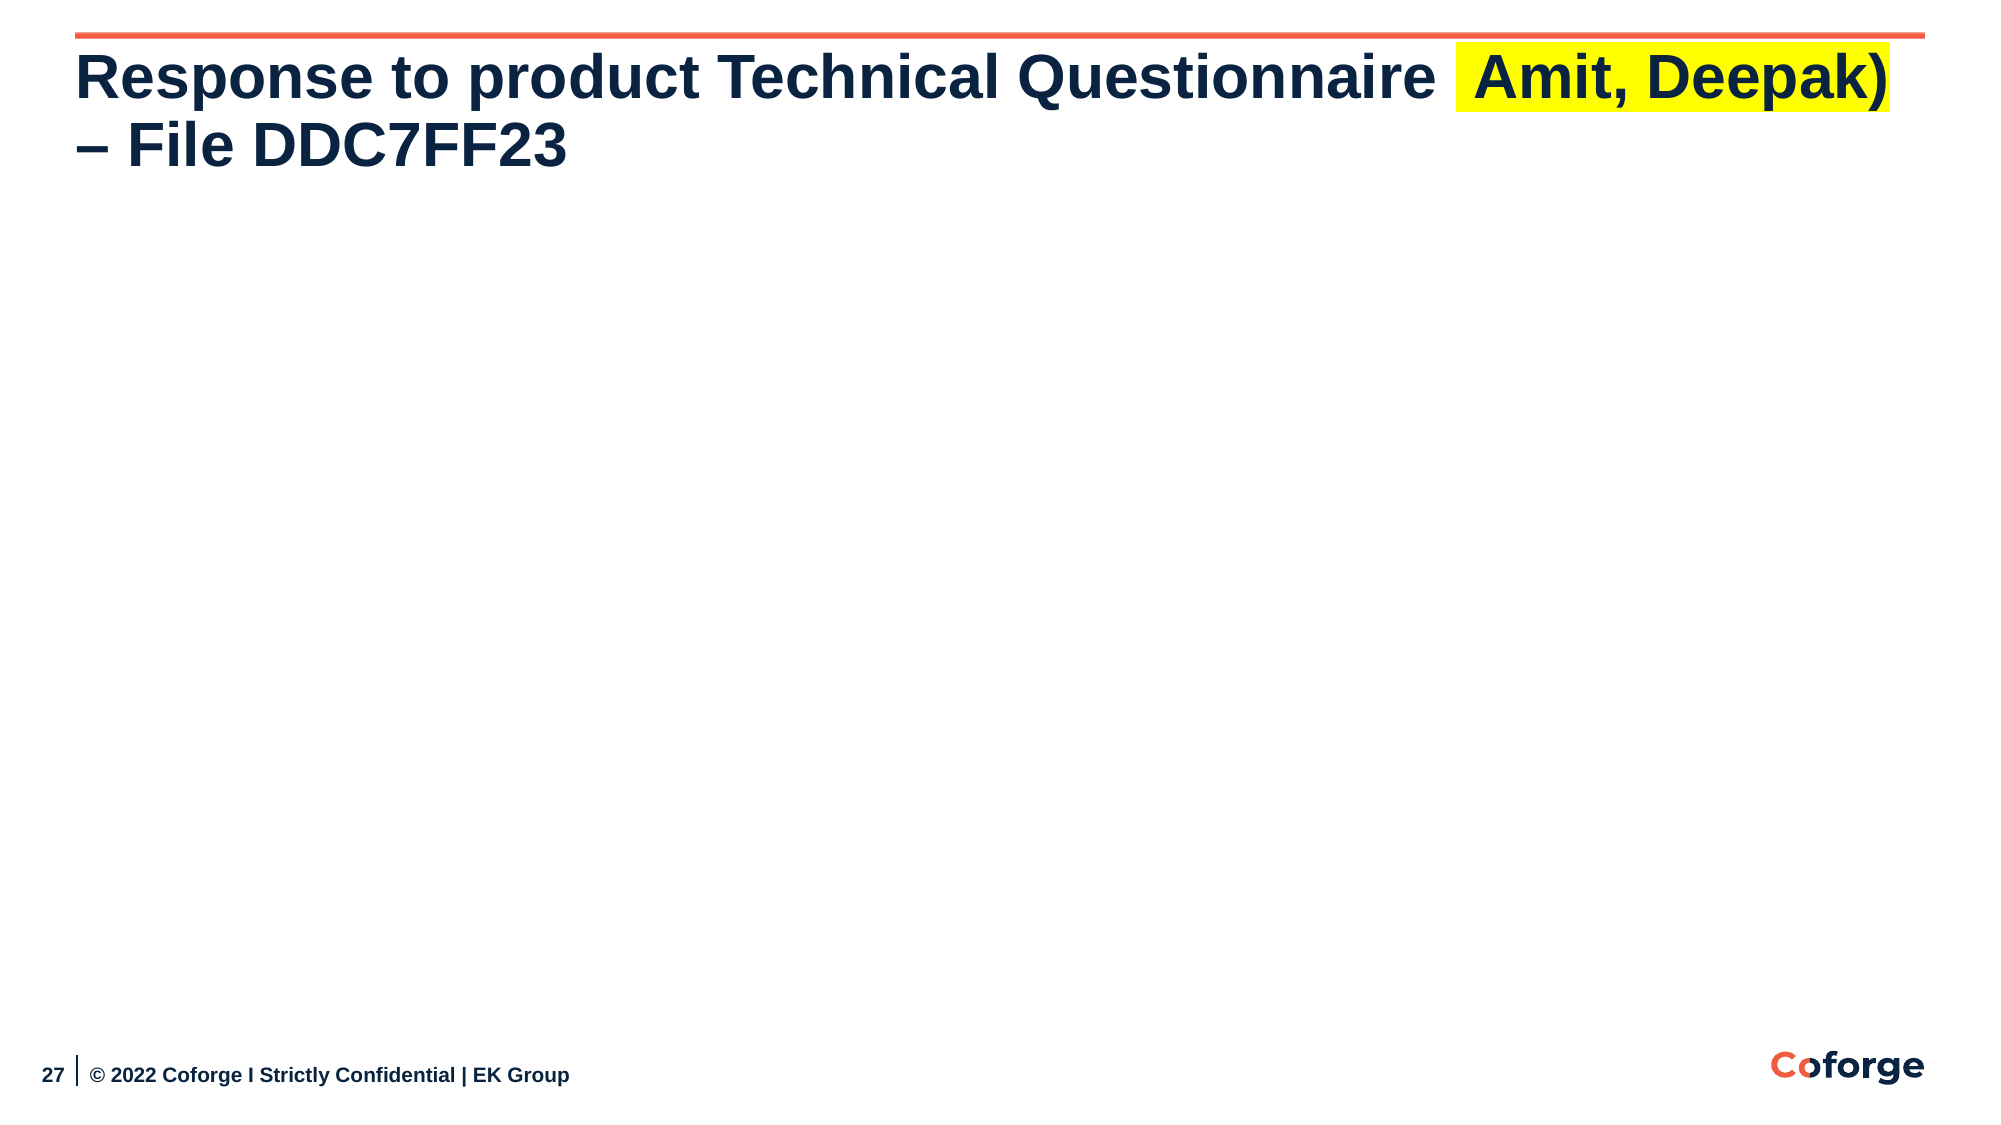

# Response to product Technical Questionnaire  Amit, Deepak) – File DDC7FF23
27
© 2022 Coforge I Strictly Confidential | EK Group